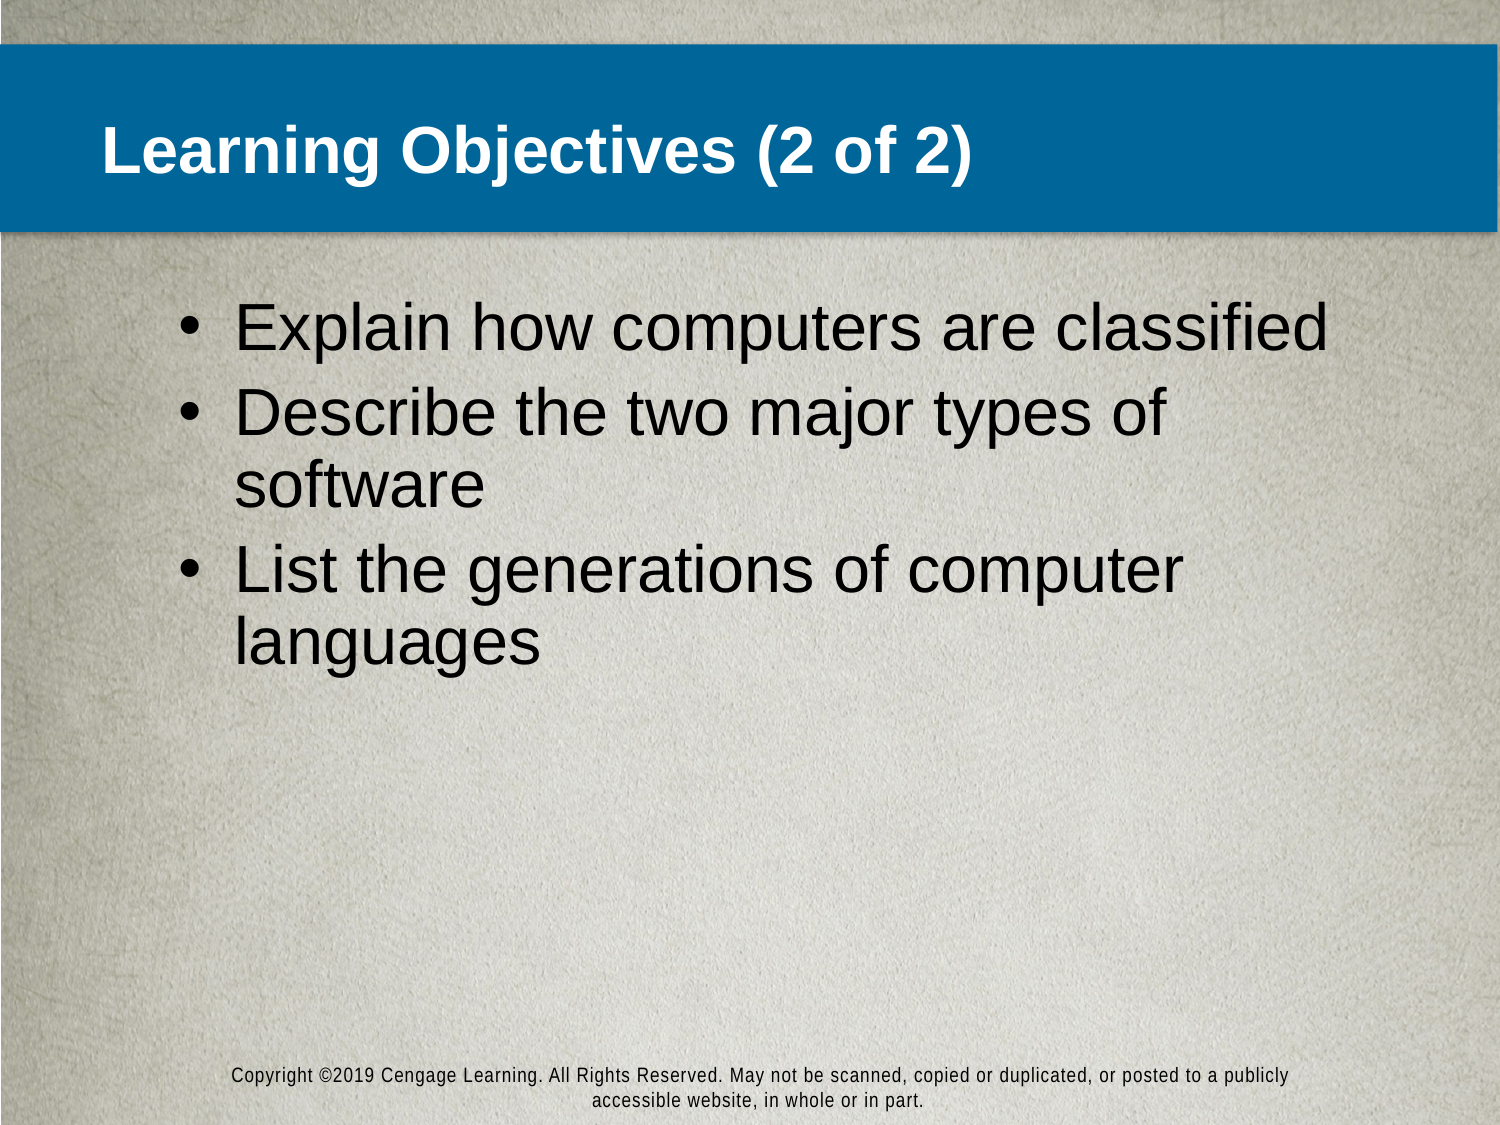

# Learning Objectives (2 of 2)
Explain how computers are classified
Describe the two major types of software
List the generations of computer languages